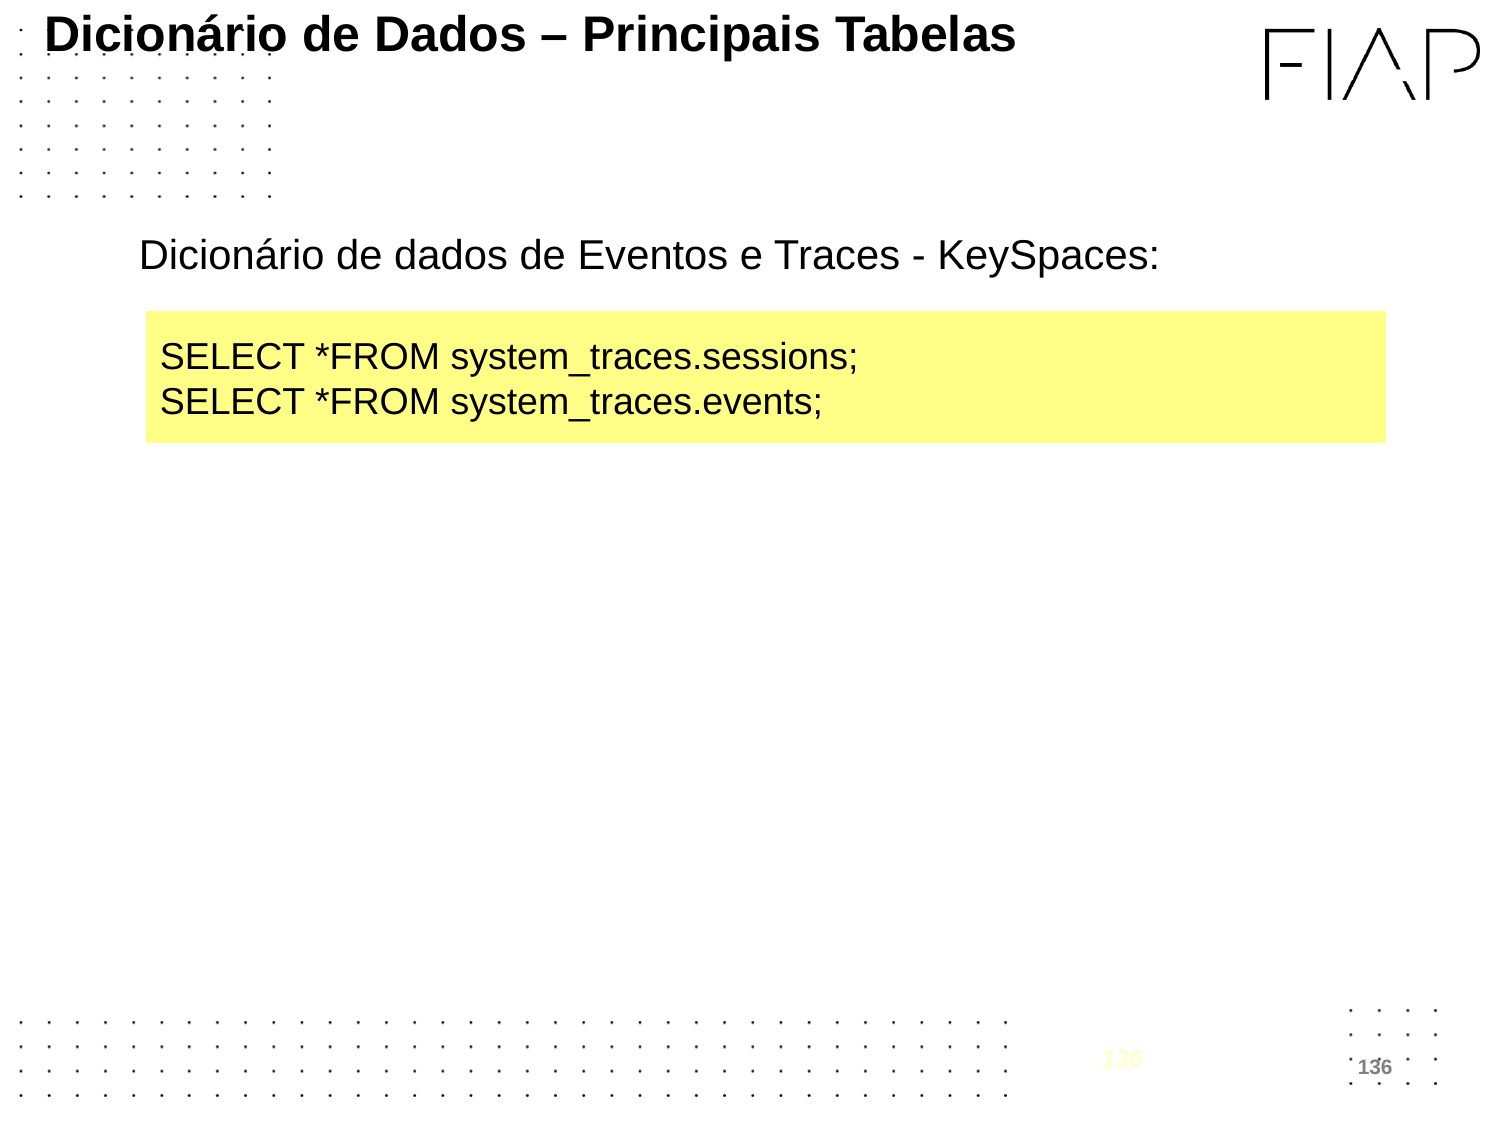

# Dicionário de Dados – Principais Tabelas
Dicionário de dados de Eventos e Traces - KeySpaces:

SELECT *FROM system_traces.sessions;
SELECT *FROM system_traces.events;